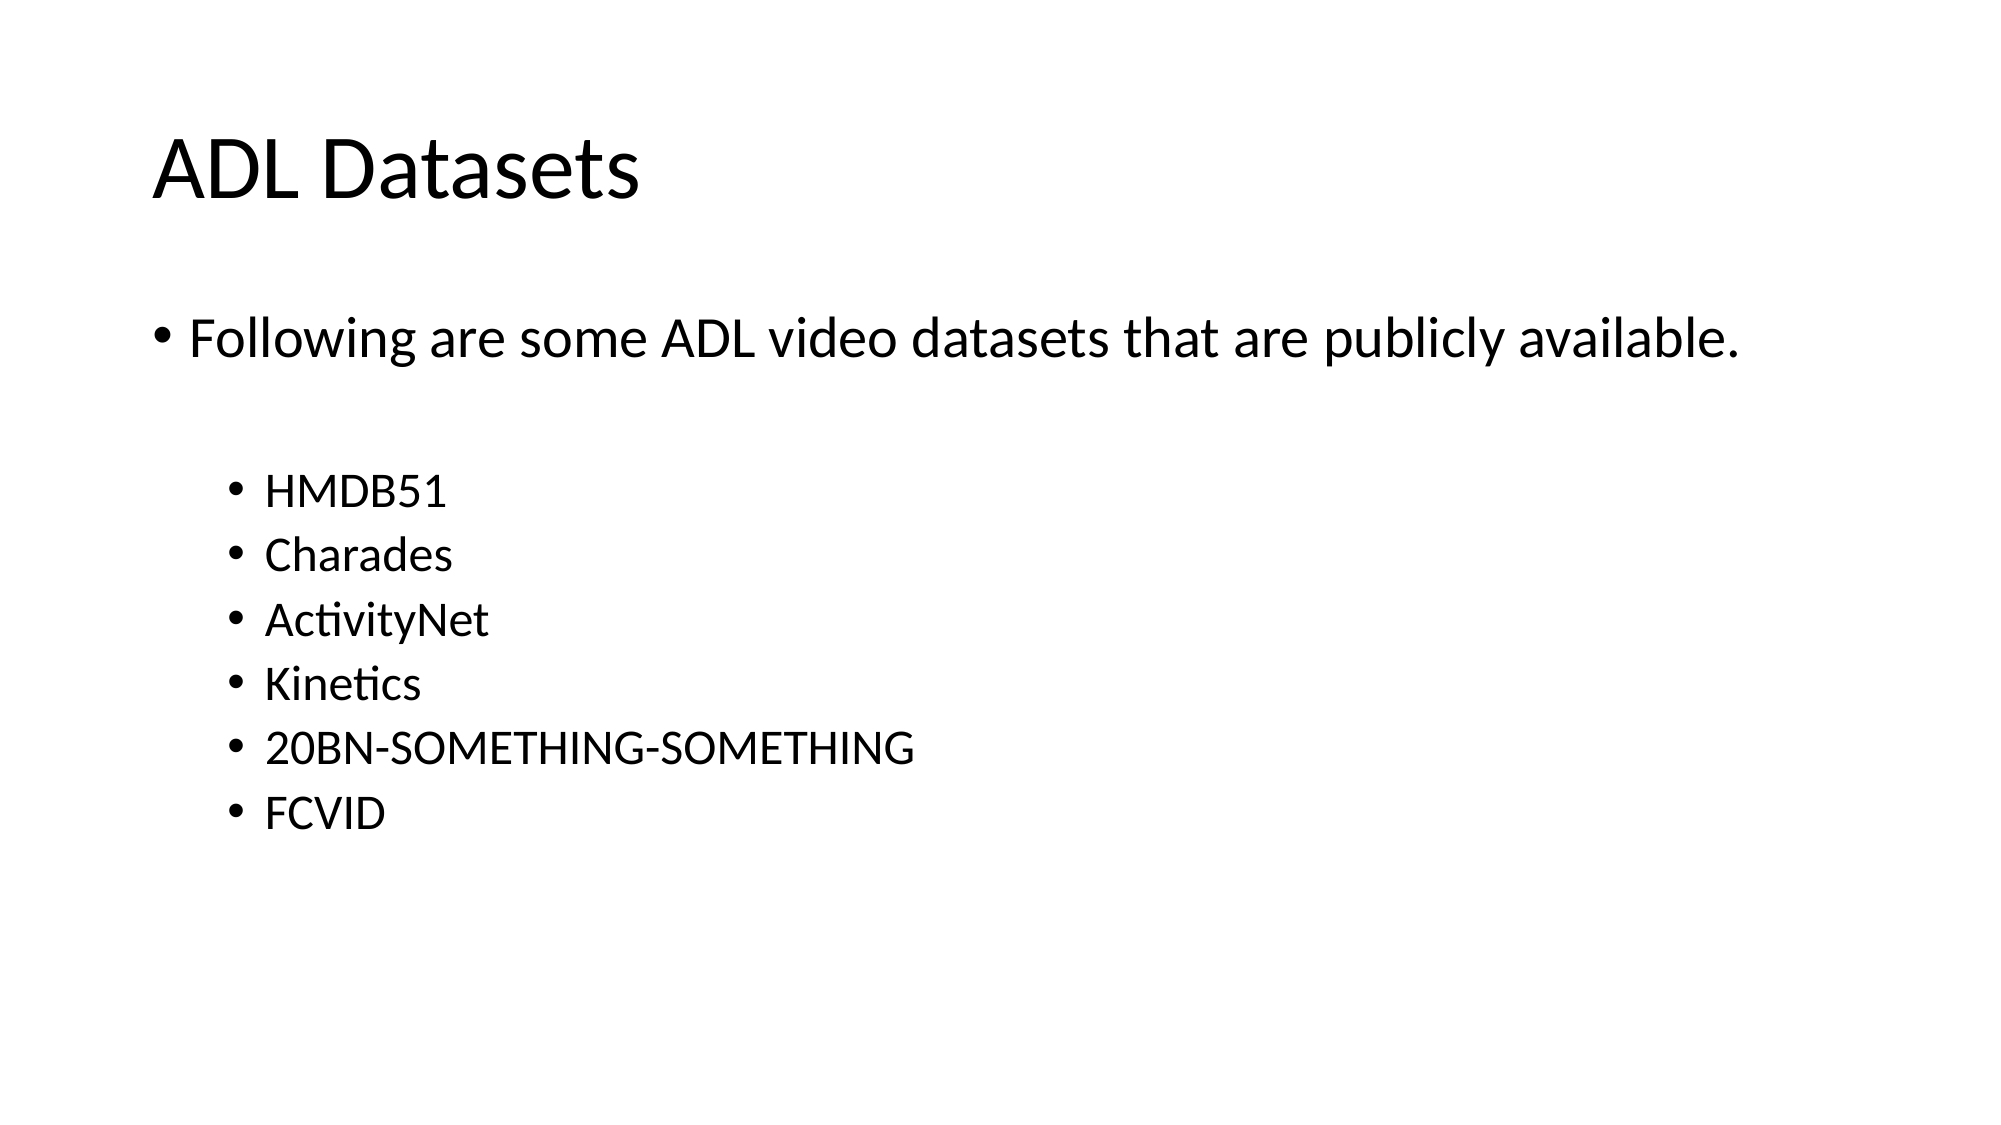

# ADL Datasets
Following are some ADL video datasets that are publicly available.

HMDB51
Charades
ActivityNet
Kinetics
20BN-SOMETHING-SOMETHING
FCVID